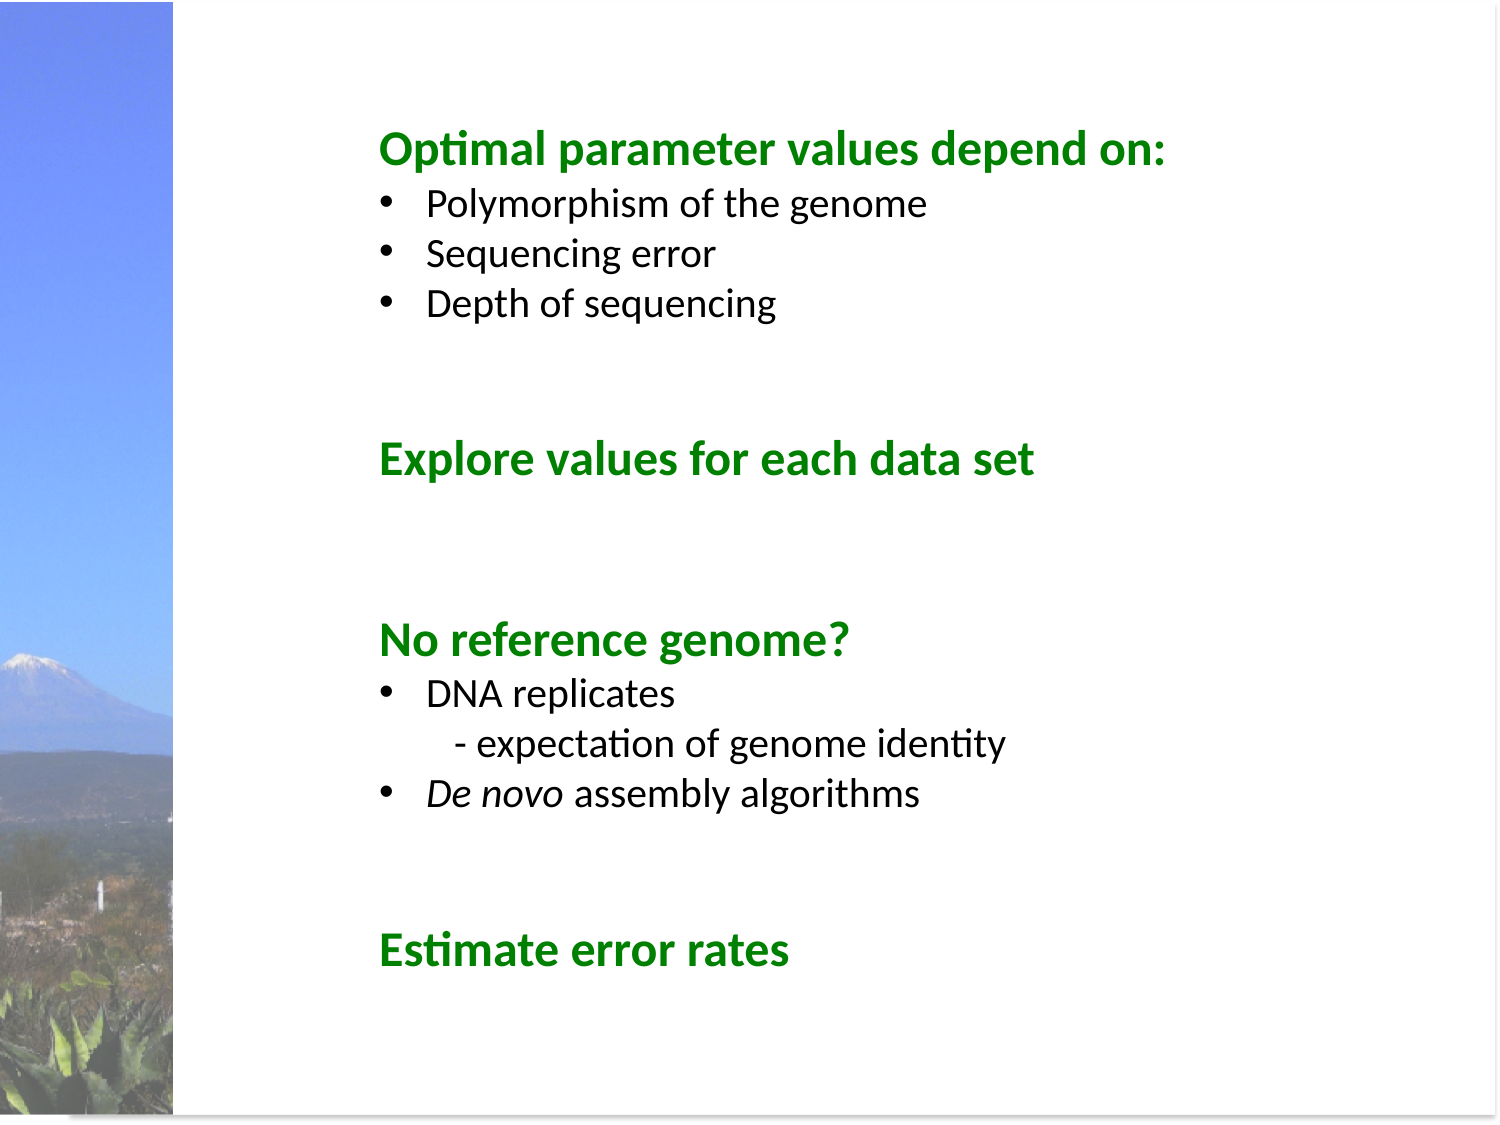

Optimal parameter values depend on:
Polymorphism of the genome
Sequencing error
Depth of sequencing

Explore values for each data set

No reference genome?
DNA replicates
- expectation of genome identity
De novo assembly algorithms

Estimate error rates